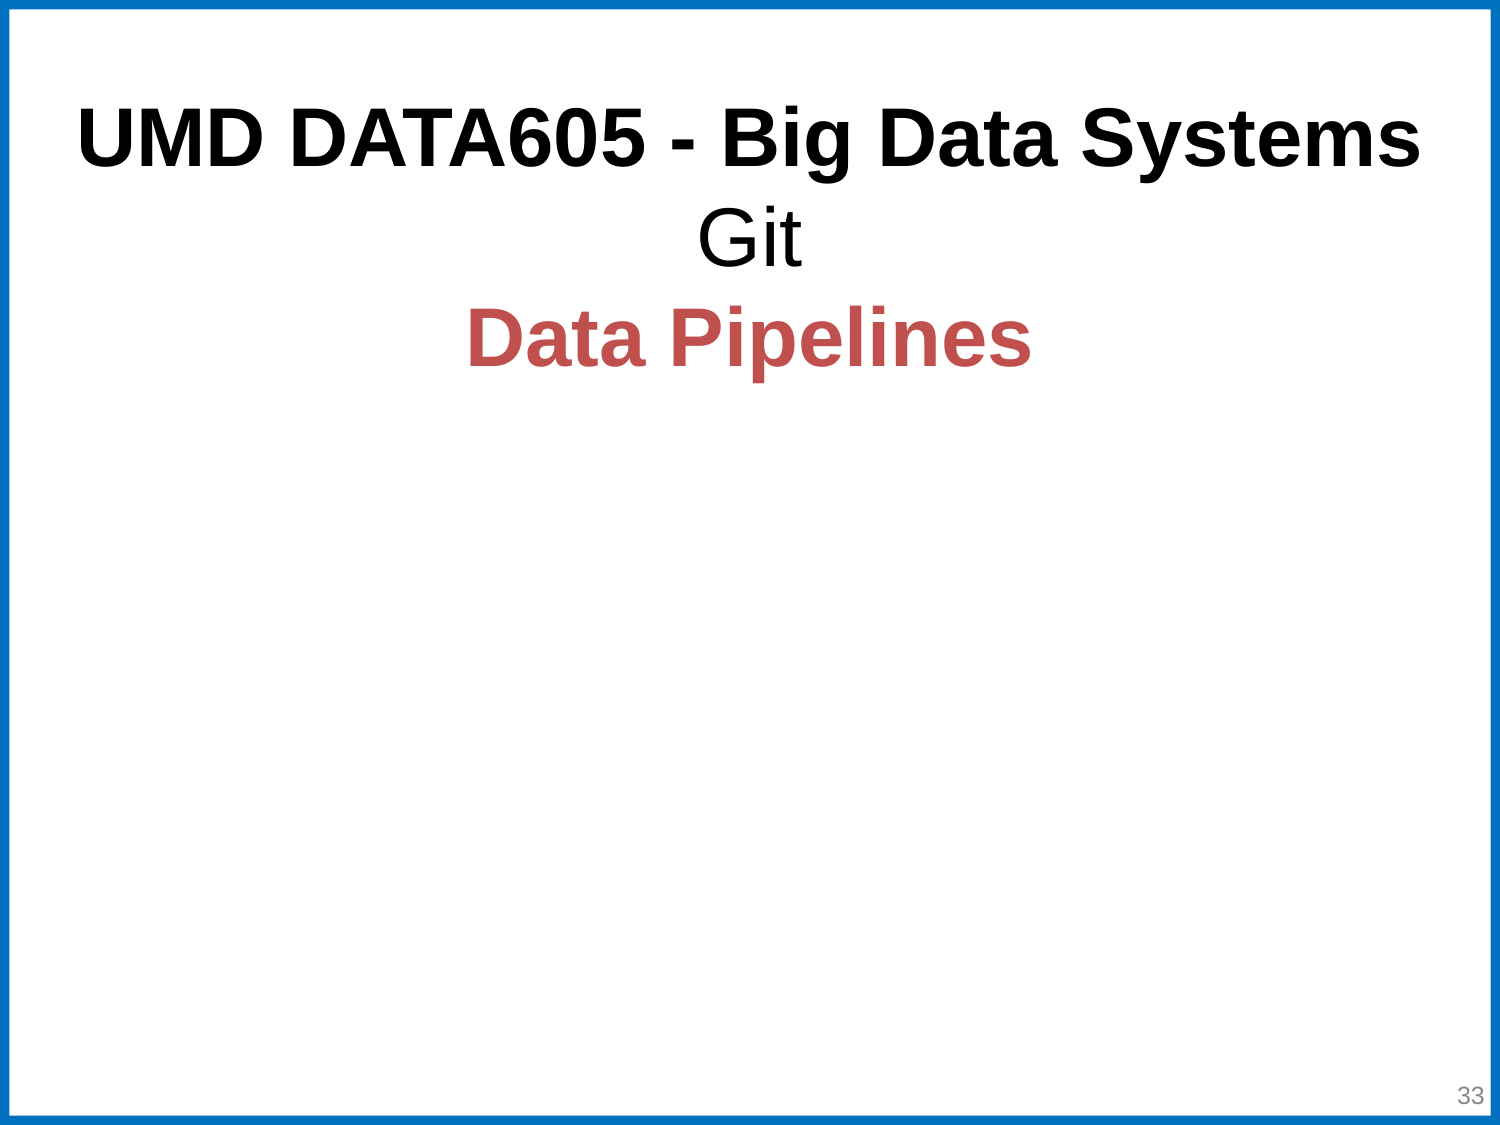

# UMD DATA605 - Big Data Systems Git
Data Pipelines
33